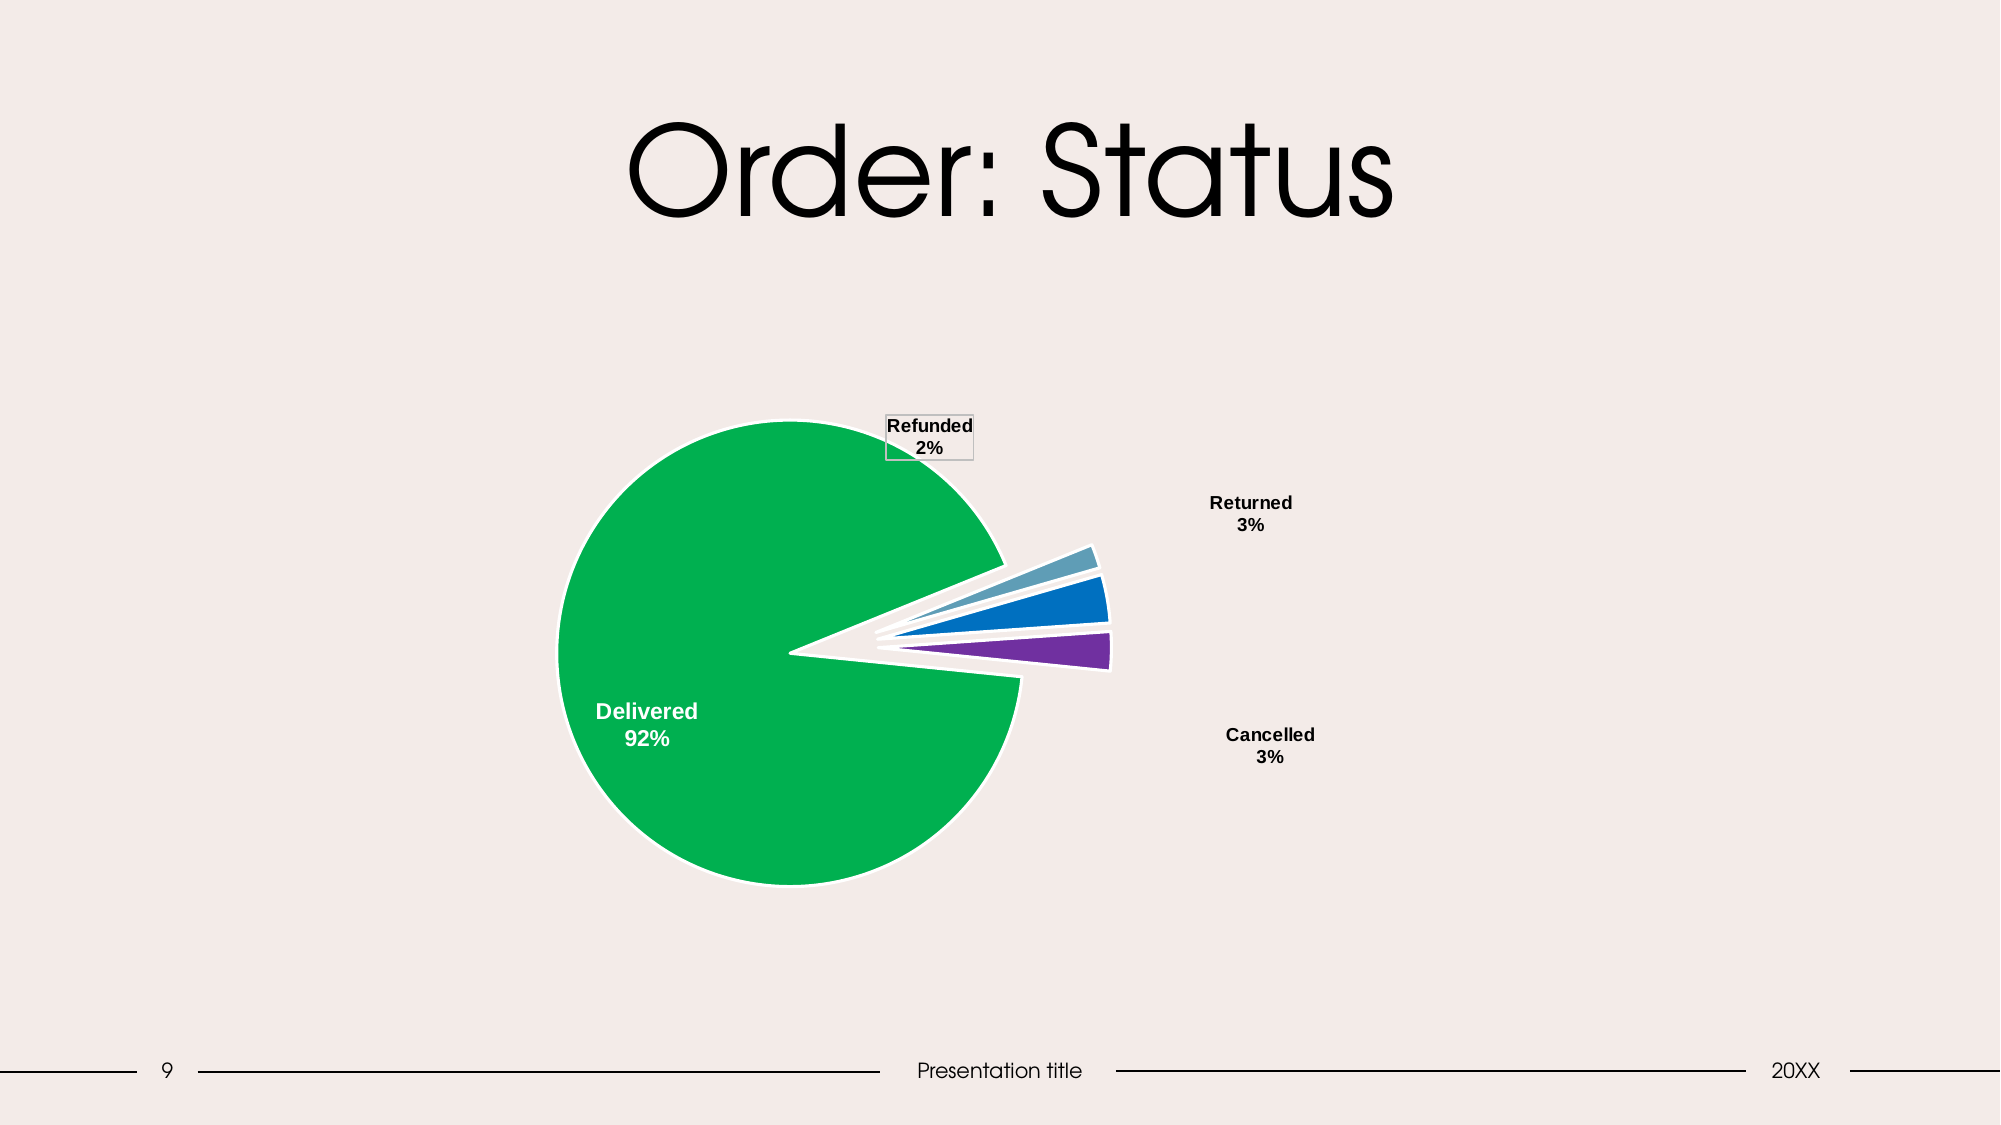

# Order: Status

### Chart

| Category | Total |
|---|---|
| Cancelled | 828.0 |
| Delivered | 28115.0 |
| Refunded | 508.0 |
| Returned | 1025.0 |
9
Presentation title
20XX